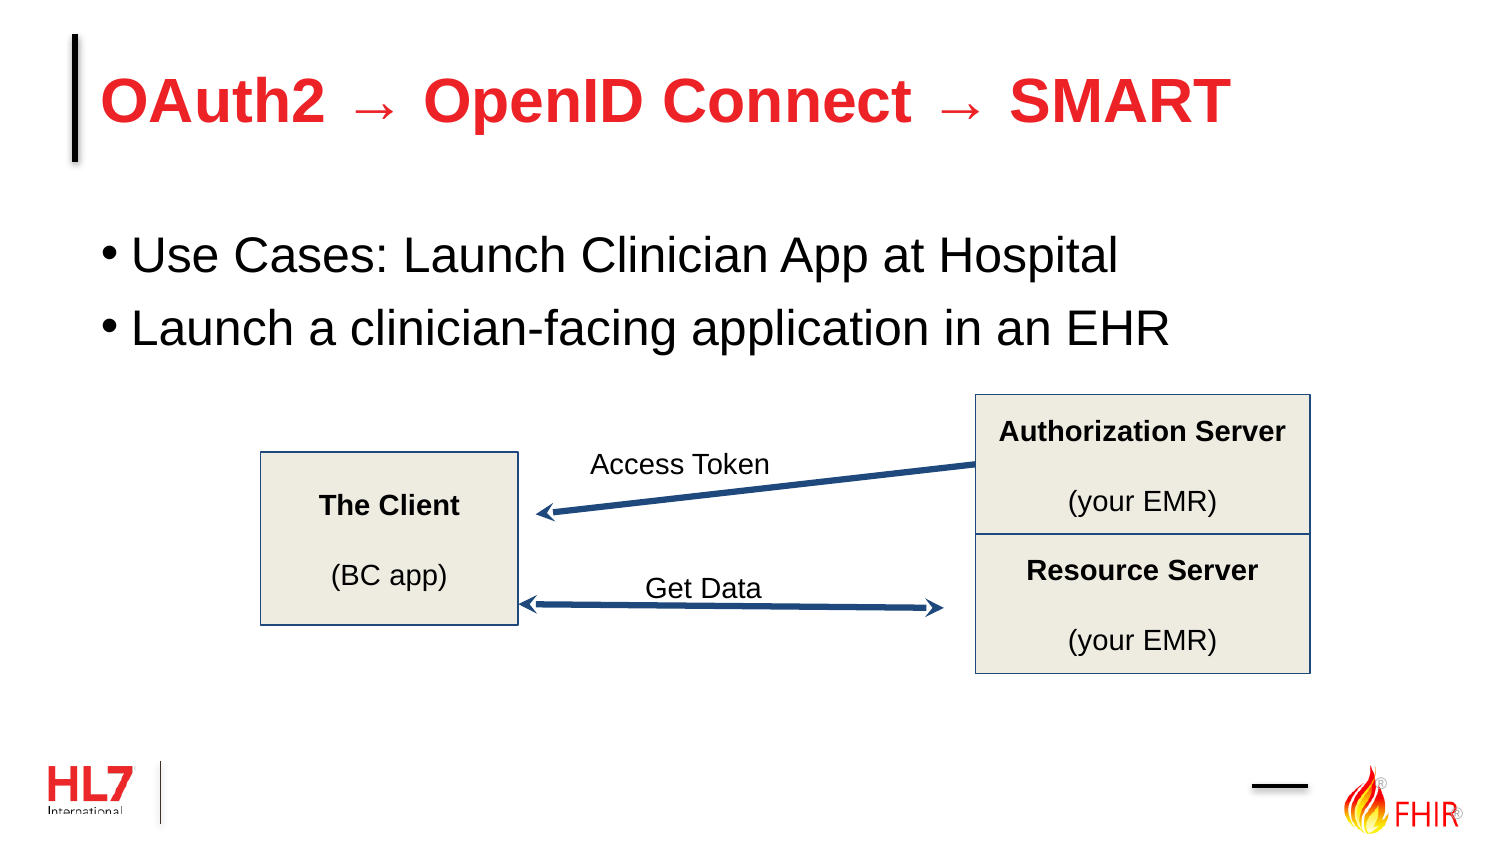

# OAuth2 → OpenID Connect → SMART
Use Cases: Launch Clinician App at Hospital
Launch a clinician-facing application in an EHR
Authorization Server

(your EMR)
Access Token
The Client

(BC app)
Resource Server

(your EMR)
Get Data